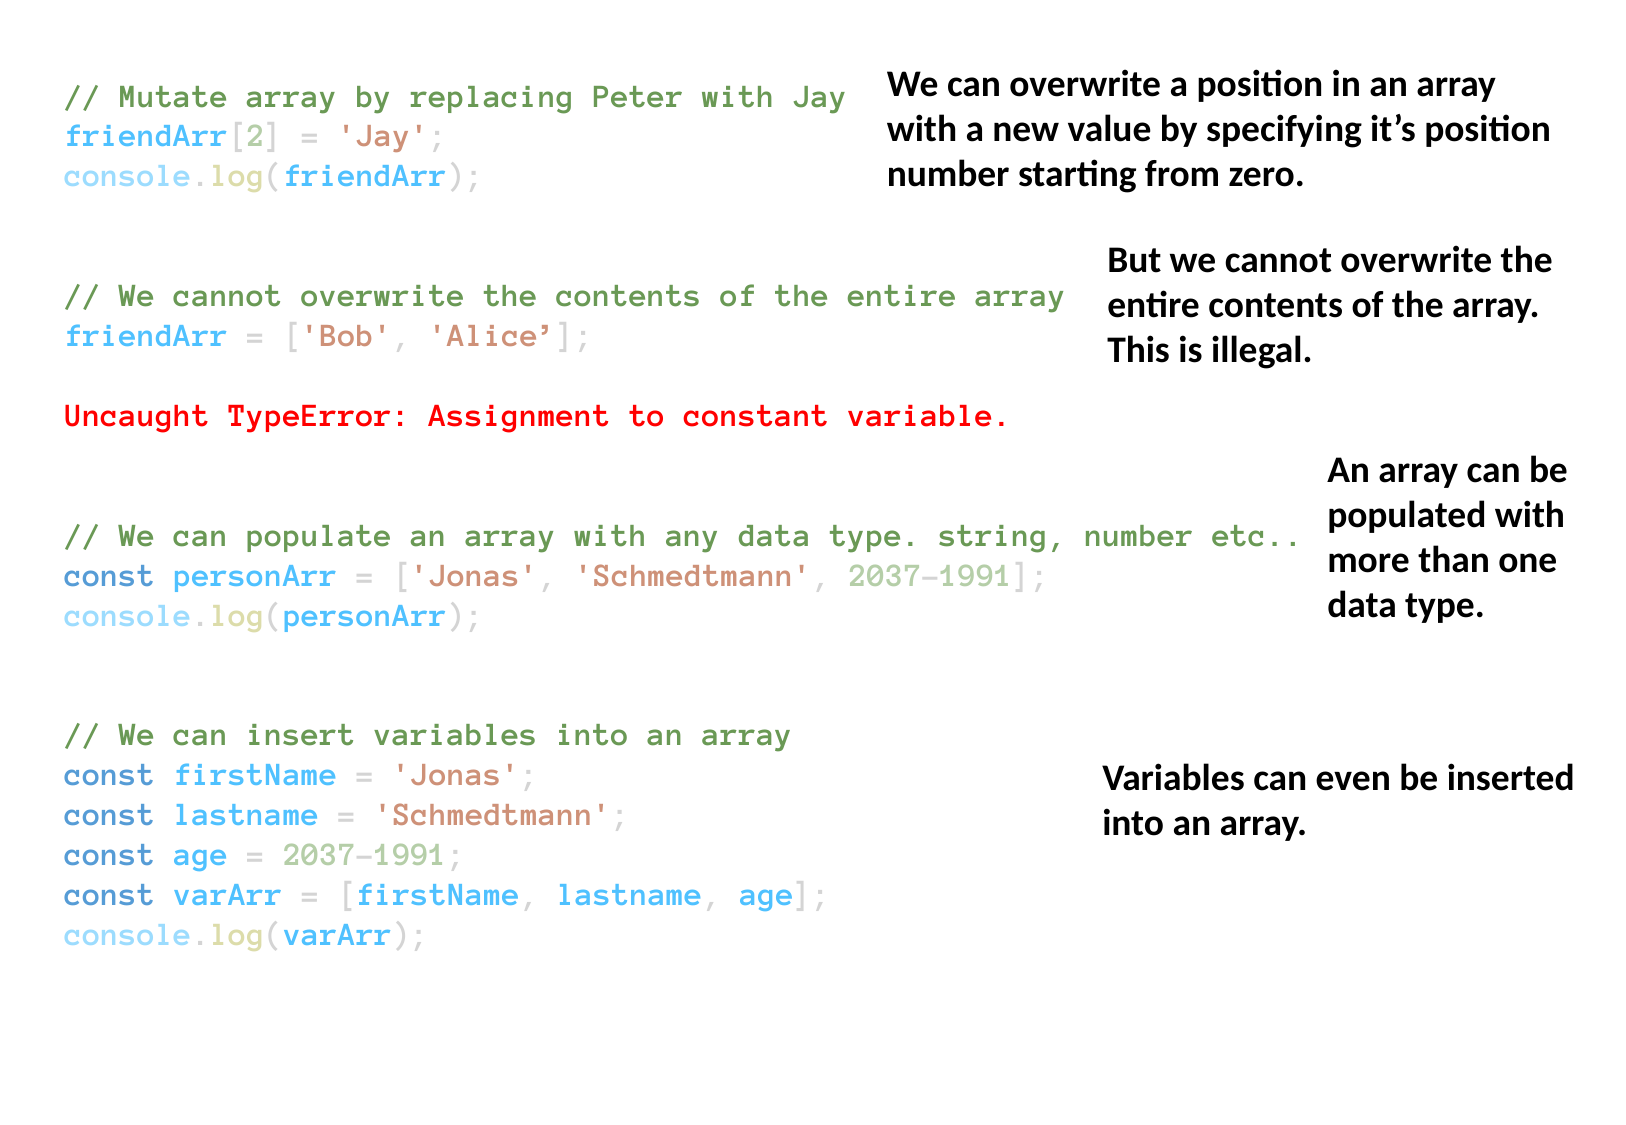

We can overwrite a position in an array with a new value by specifying it’s position number starting from zero.
// Mutate array by replacing Peter with Jay
friendArr[2] = 'Jay';
console.log(friendArr);

// We cannot overwrite the contents of the entire array
friendArr = ['Bob', 'Alice’];

Uncaught TypeError: Assignment to constant variable.

// We can populate an array with any data type. string, number etc..
const personArr = ['Jonas', 'Schmedtmann', 2037-1991];
console.log(personArr);

// We can insert variables into an array
const firstName = 'Jonas';
const lastname = 'Schmedtmann';
const age = 2037-1991;
const varArr = [firstName, lastname, age];
console.log(varArr);

But we cannot overwrite the entire contents of the array. This is illegal.
An array can be populated with more than one data type.
Variables can even be inserted into an array.